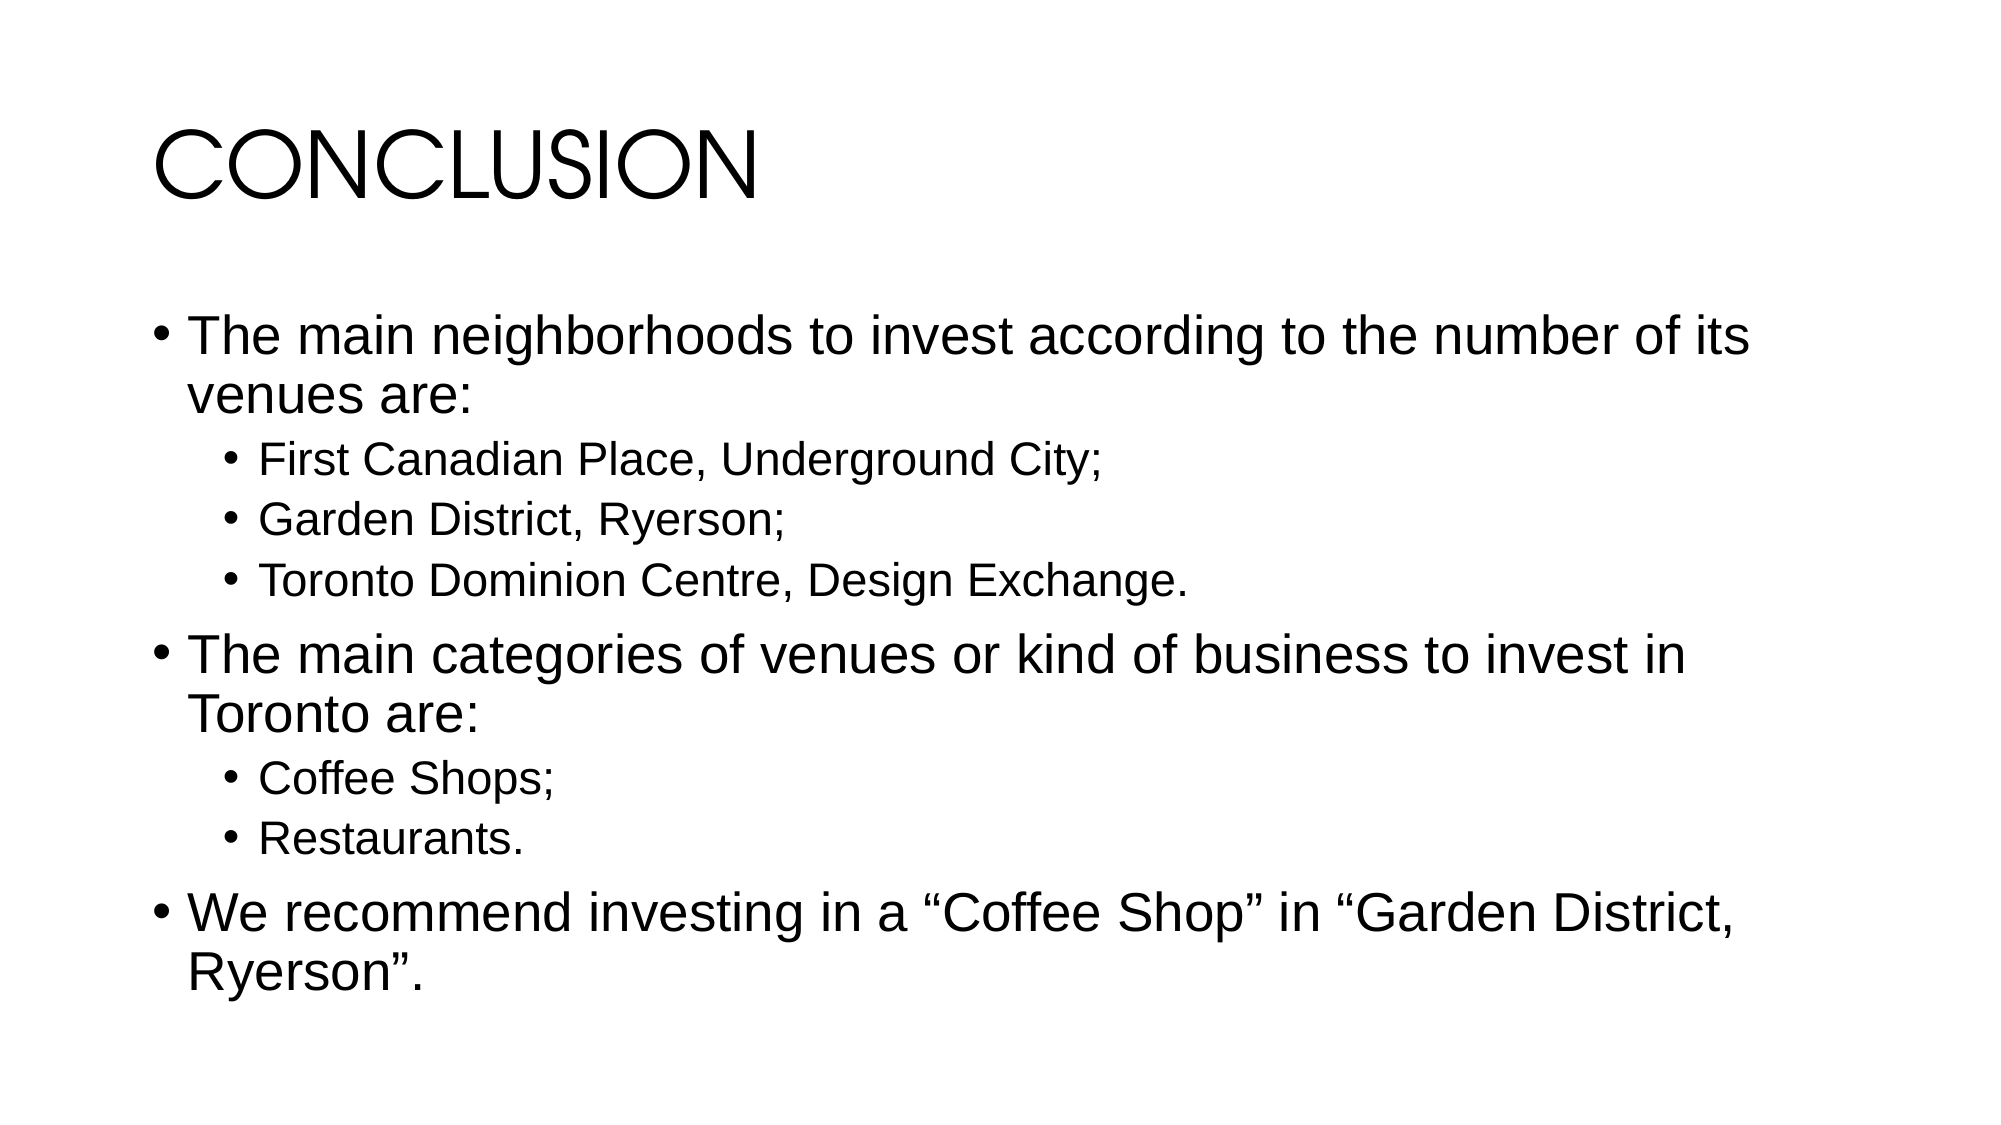

# CONCLUSION
The main neighborhoods to invest according to the number of its venues are:
First Canadian Place, Underground City;
Garden District, Ryerson;
Toronto Dominion Centre, Design Exchange.
The main categories of venues or kind of business to invest in Toronto are:
Coffee Shops;
Restaurants.
We recommend investing in a “Coffee Shop” in “Garden District, Ryerson”.